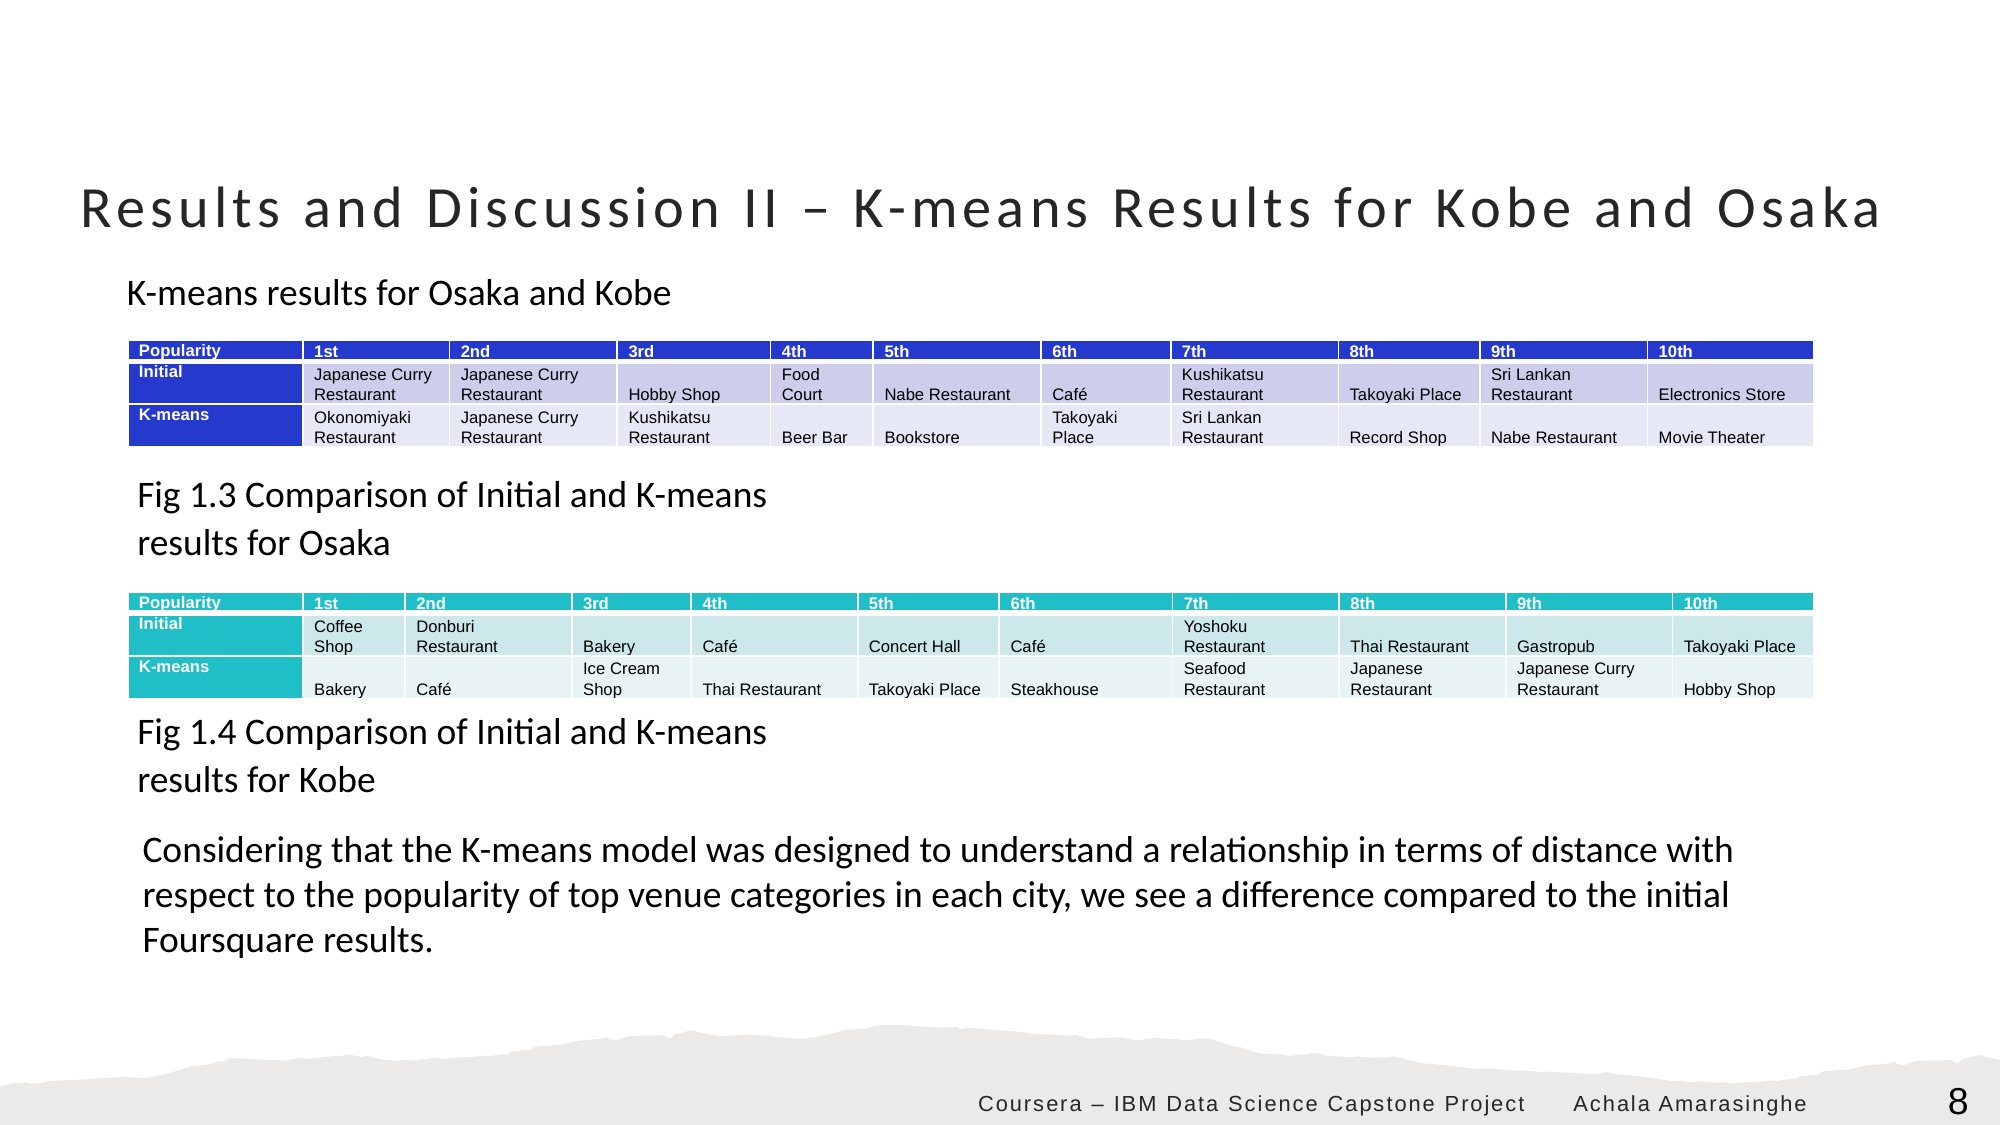

# Results and Discussion II – K-means Results for Kobe and Osaka
K-means results for Osaka and Kobe
| Popularity | 1st | 2nd | 3rd | 4th | 5th | 6th | 7th | 8th | 9th | 10th |
| --- | --- | --- | --- | --- | --- | --- | --- | --- | --- | --- |
| Initial | Japanese Curry Restaurant | Japanese Curry Restaurant | Hobby Shop | Food Court | Nabe Restaurant | Café | Kushikatsu Restaurant | Takoyaki Place | Sri Lankan Restaurant | Electronics Store |
| K-means | Okonomiyaki Restaurant | Japanese Curry Restaurant | Kushikatsu Restaurant | Beer Bar | Bookstore | Takoyaki Place | Sri Lankan Restaurant | Record Shop | Nabe Restaurant | Movie Theater |
Fig 1.3 Comparison of Initial and K-means results for Osaka

| Popularity | 1st | 2nd | 3rd | 4th | 5th | 6th | 7th | 8th | 9th | 10th |
| --- | --- | --- | --- | --- | --- | --- | --- | --- | --- | --- |
| Initial | Coffee Shop | Donburi Restaurant | Bakery | Café | Concert Hall | Café | Yoshoku Restaurant | Thai Restaurant | Gastropub | Takoyaki Place |
| K-means | Bakery | Café | Ice Cream Shop | Thai Restaurant | Takoyaki Place | Steakhouse | Seafood Restaurant | Japanese Restaurant | Japanese Curry Restaurant | Hobby Shop |
Fig 1.4 Comparison of Initial and K-means results for Kobe
Considering that the K-means model was designed to understand a relationship in terms of distance with respect to the popularity of top venue categories in each city, we see a difference compared to the initial Foursquare results.

Coursera – IBM Data Science Capstone Project      Achala Amarasinghe

8